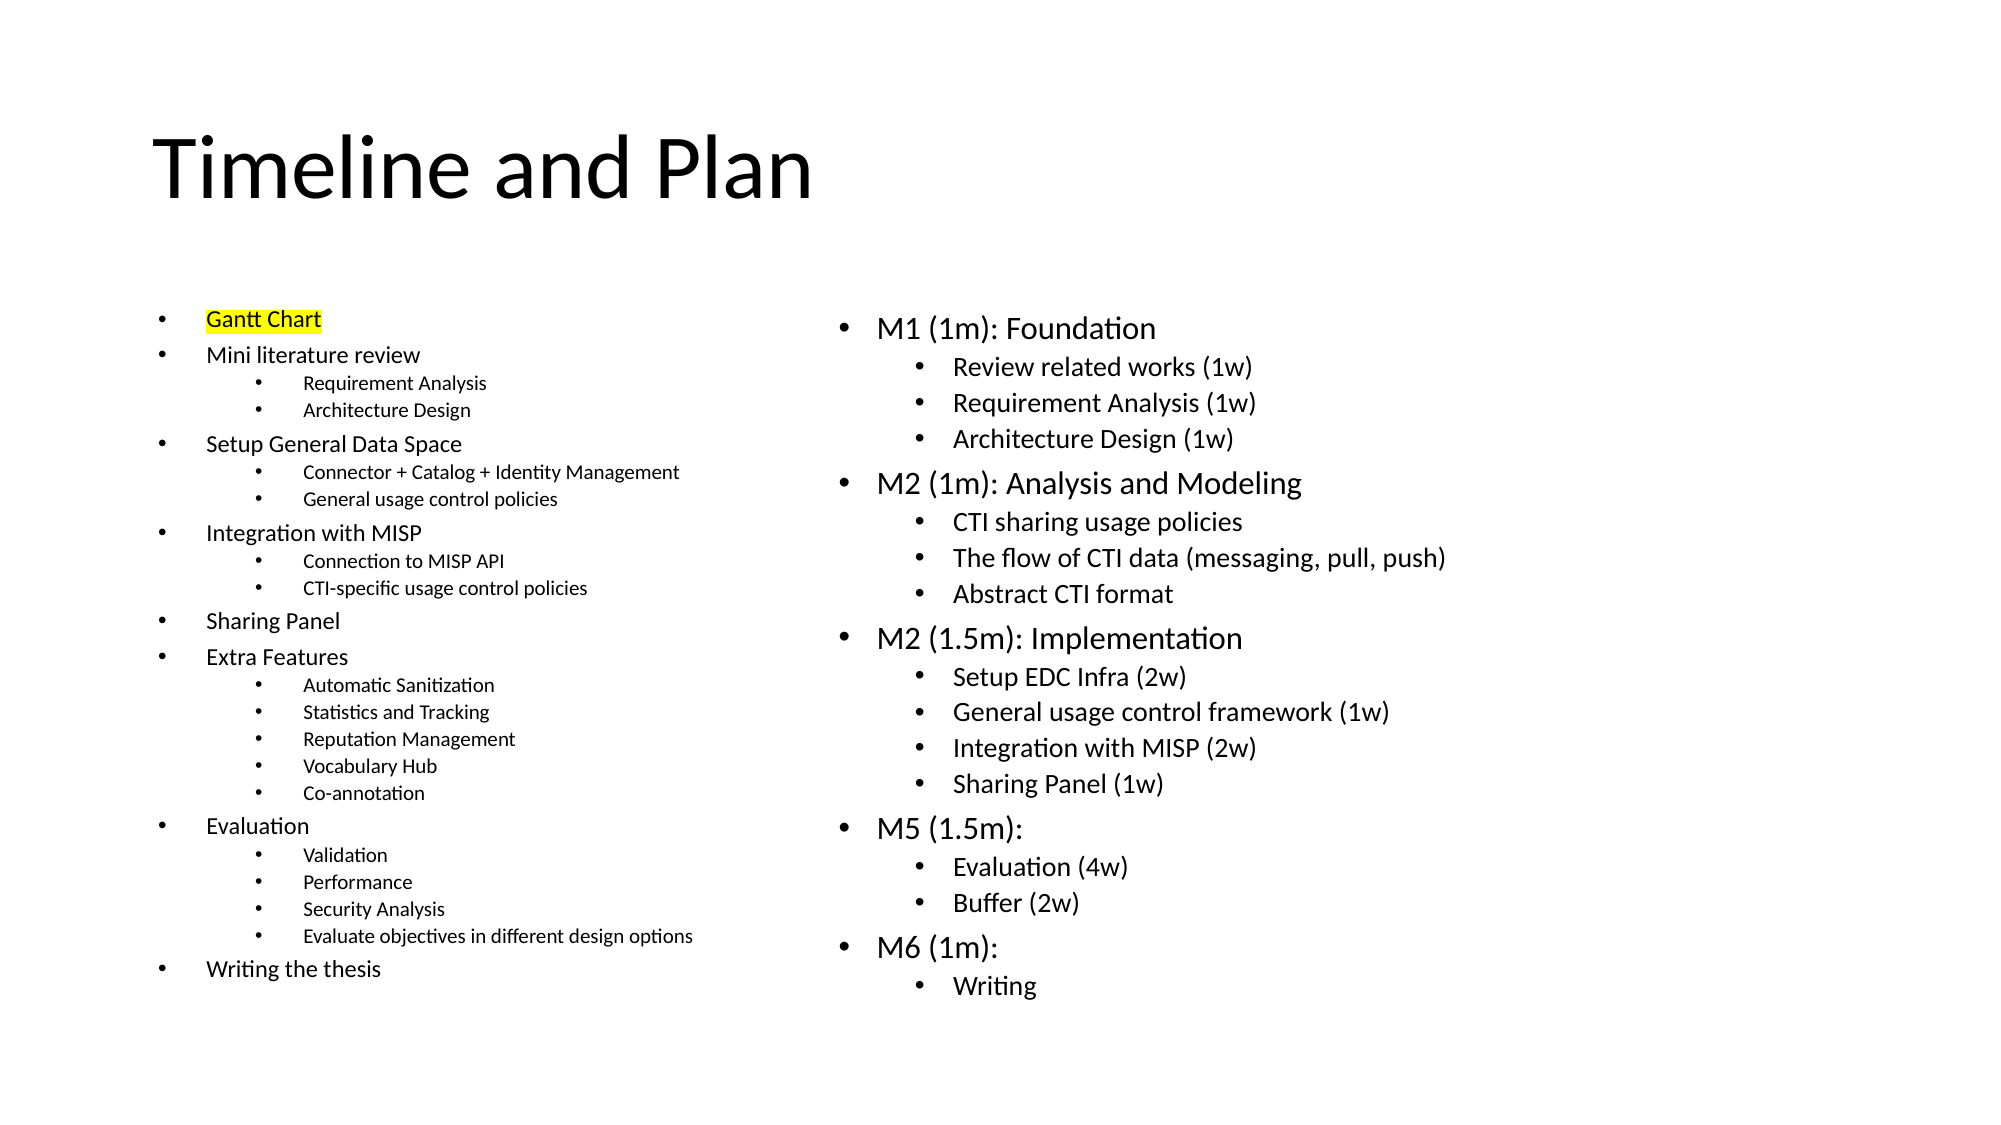

# Timeline and Plan
Gantt Chart
Mini literature review
Requirement Analysis
Architecture Design
Setup General Data Space
Connector + Catalog + Identity Management
General usage control policies
Integration with MISP
Connection to MISP API
CTI-specific usage control policies
Sharing Panel
Extra Features
Automatic Sanitization
Statistics and Tracking
Reputation Management
Vocabulary Hub
Co-annotation
Evaluation
Validation
Performance
Security Analysis
Evaluate objectives in different design options
Writing the thesis

M1 (1m): Foundation
Review related works (1w)
Requirement Analysis (1w)
Architecture Design (1w)
M2 (1m): Analysis and Modeling
CTI sharing usage policies
The flow of CTI data (messaging, pull, push)
Abstract CTI format
M2 (1.5m): Implementation
Setup EDC Infra (2w)
General usage control framework (1w)
Integration with MISP (2w)
Sharing Panel (1w)
M5 (1.5m):
Evaluation (4w)
Buffer (2w)
M6 (1m):
Writing